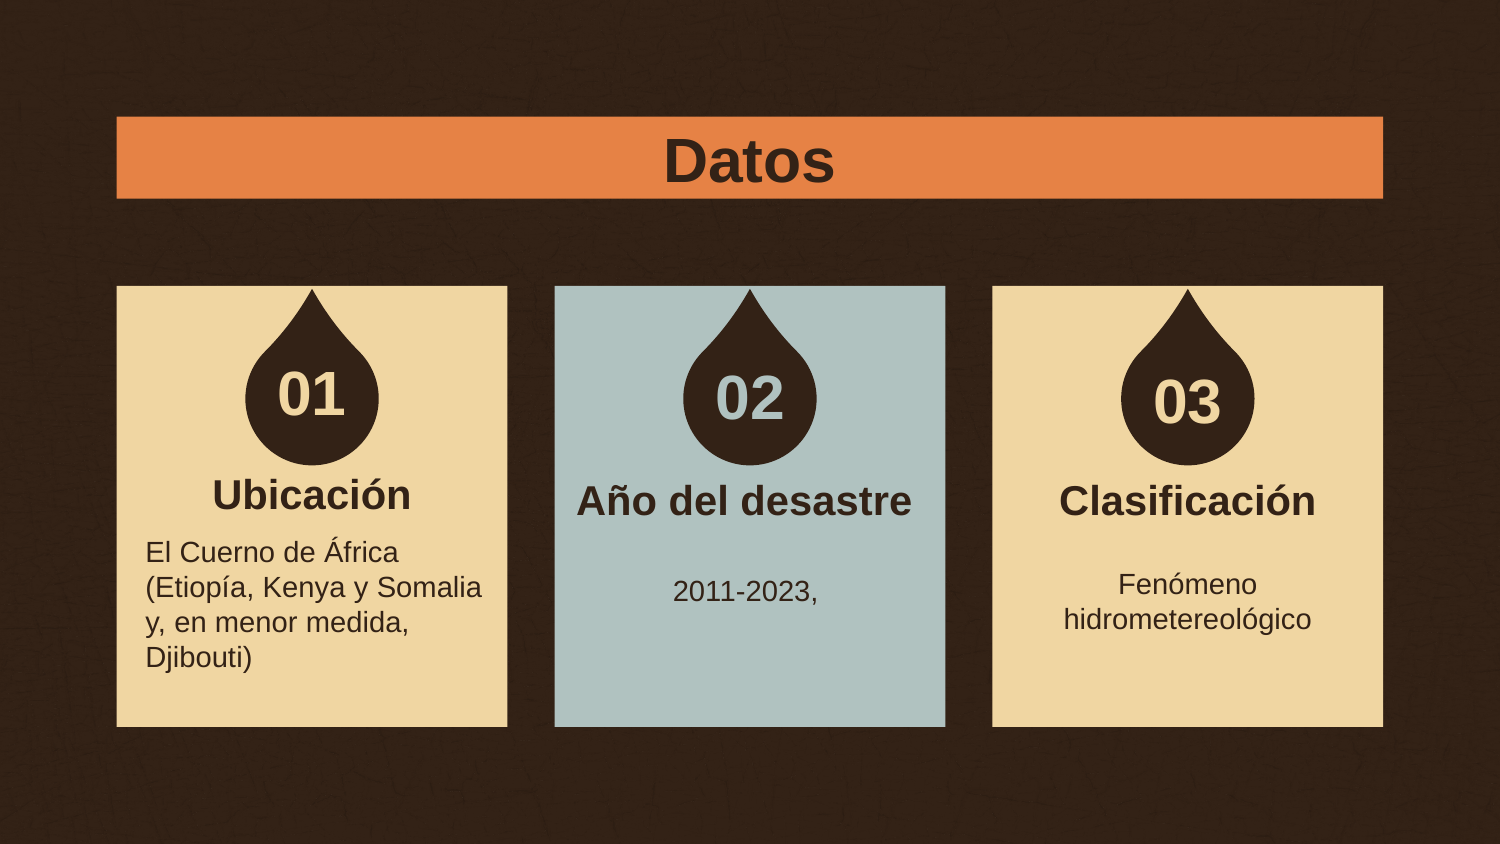

# Datos

01
02
03
Ubicación
Año del desastre
Clasificación
2011-2023,
Fenómeno hidrometereológico
El Cuerno de África (Etiopía, Kenya y Somalia y, en menor medida, Djibouti)